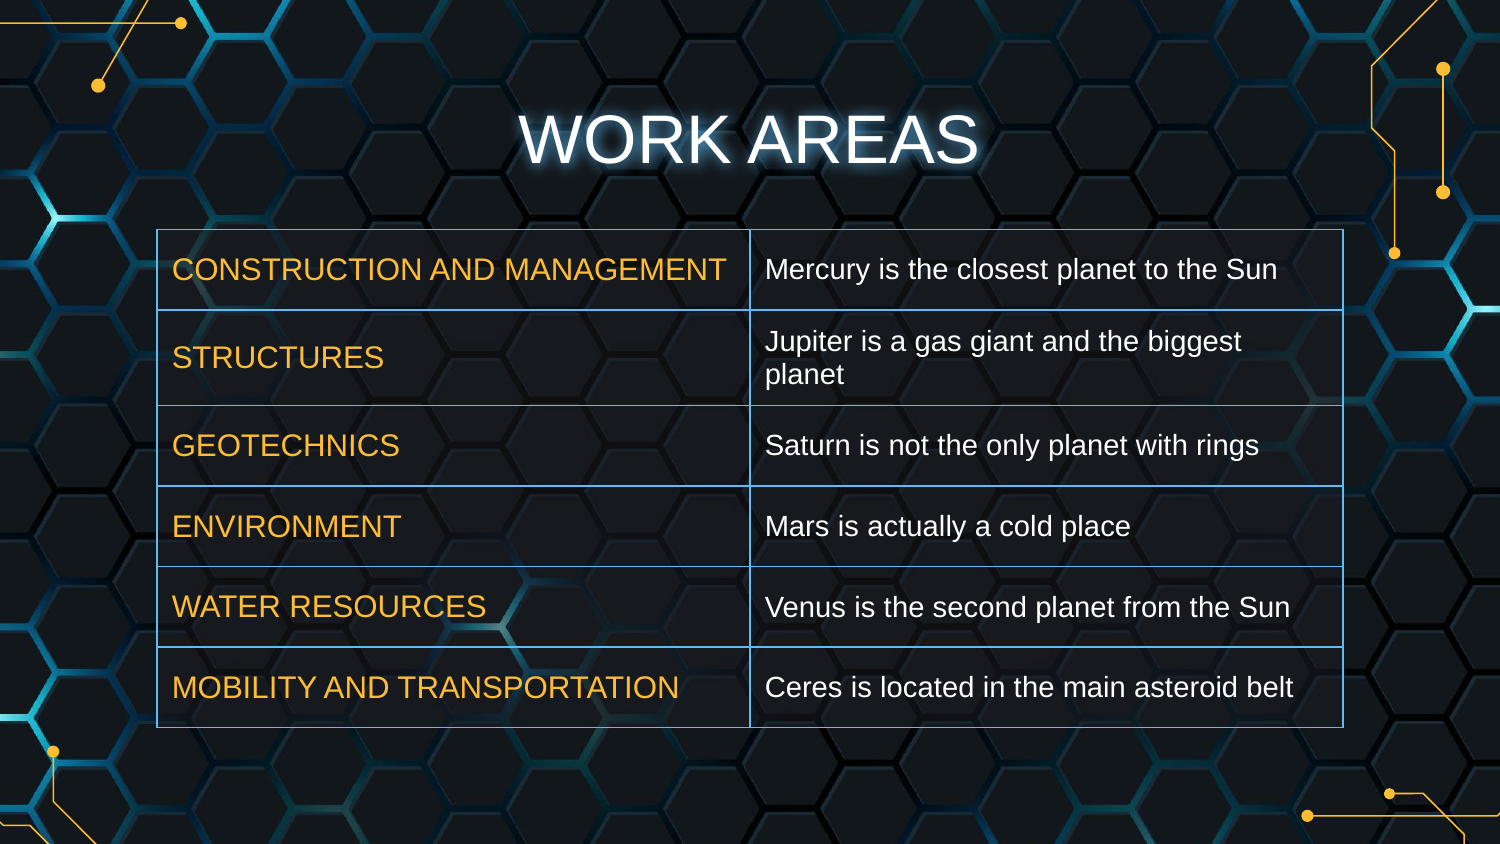

# WORK AREAS
| CONSTRUCTION AND MANAGEMENT | Mercury is the closest planet to the Sun |
| --- | --- |
| STRUCTURES | Jupiter is a gas giant and the biggest planet |
| GEOTECHNICS | Saturn is not the only planet with rings |
| ENVIRONMENT | Mars is actually a cold place |
| WATER RESOURCES | Venus is the second planet from the Sun |
| MOBILITY AND TRANSPORTATION | Ceres is located in the main asteroid belt |